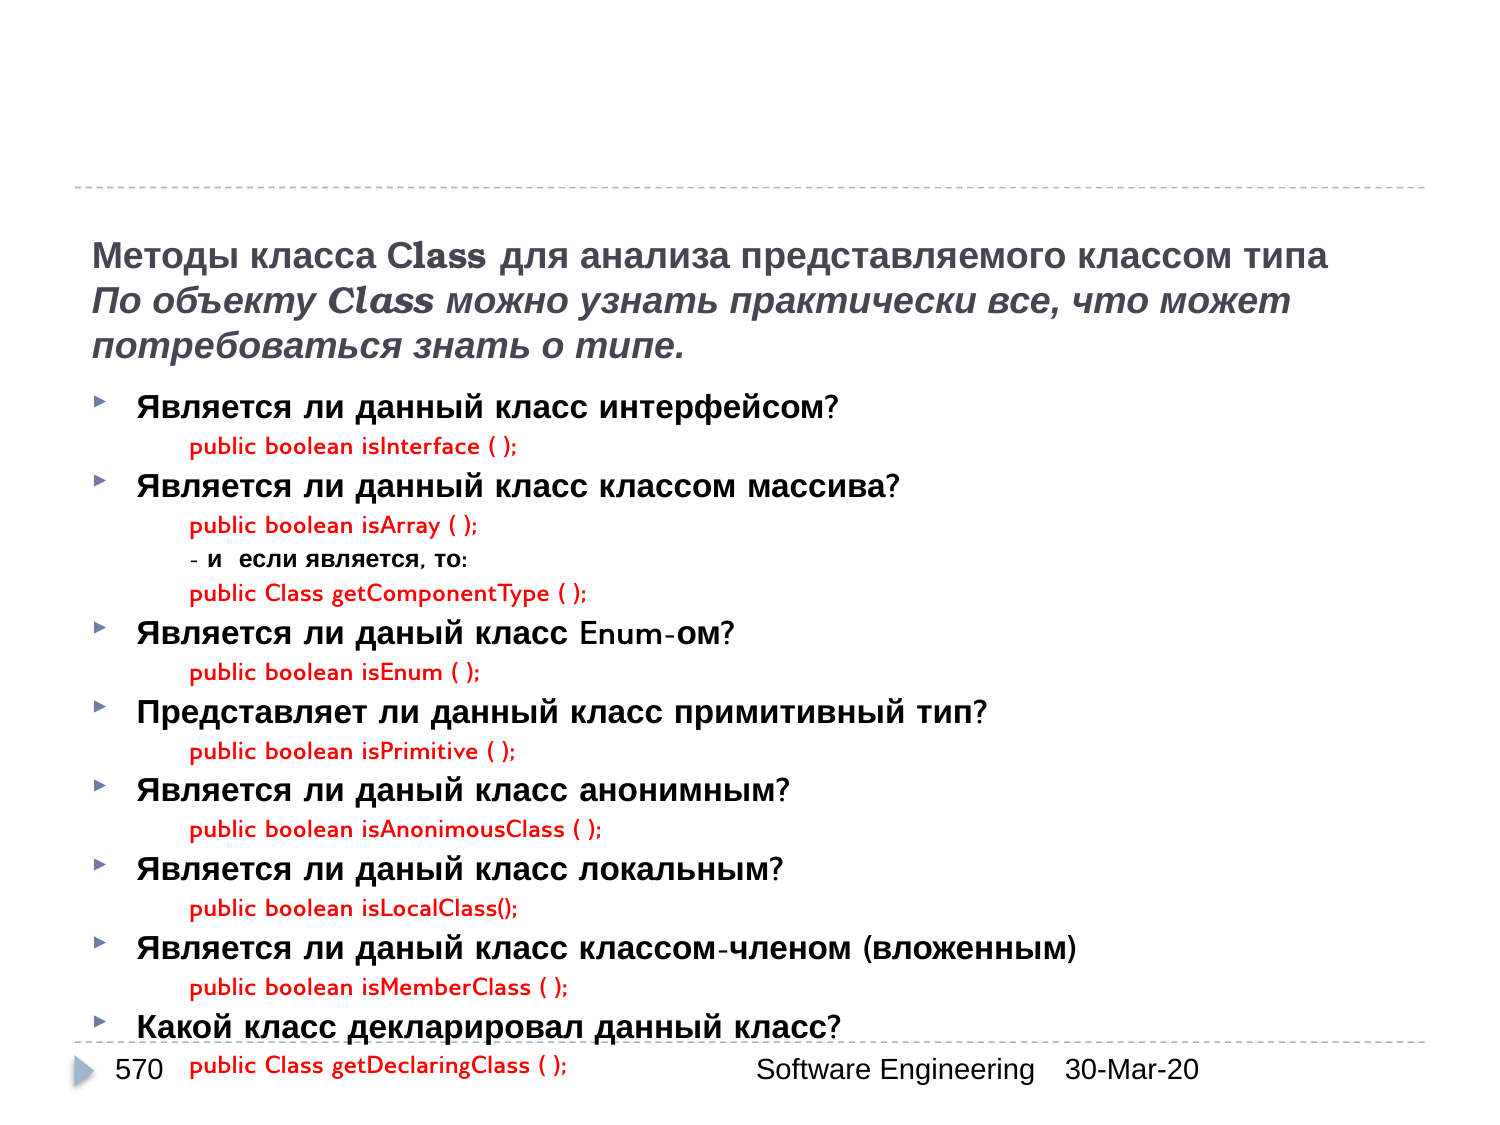

# Методы класса Сlass для анализа представляемого классом типа По объекту Class можно узнать практически все, что может потребоваться знать о типе.
Является ли данный класс интерфейсом?
public boolean isInterface ( );
Является ли данный класс классом массива?
public boolean isArray ( );
- и  если является, то:
public Class getComponentType ( );
Является ли даный класс Enum-ом?
public boolean isEnum ( );
Представляет ли данный класс примитивный тип?
public boolean isPrimitive ( );
Является ли даный класс анонимным?
public boolean isAnonimousClass ( );
Является ли даный класс локальным?
public boolean isLocalClass();
Является ли даный класс классом-членом (вложенным)
public boolean isMemberClass ( );
Какой класс декларировал данный класс?
public Class getDeclaringClass ( );
570
Software Engineering
30-Mar-20